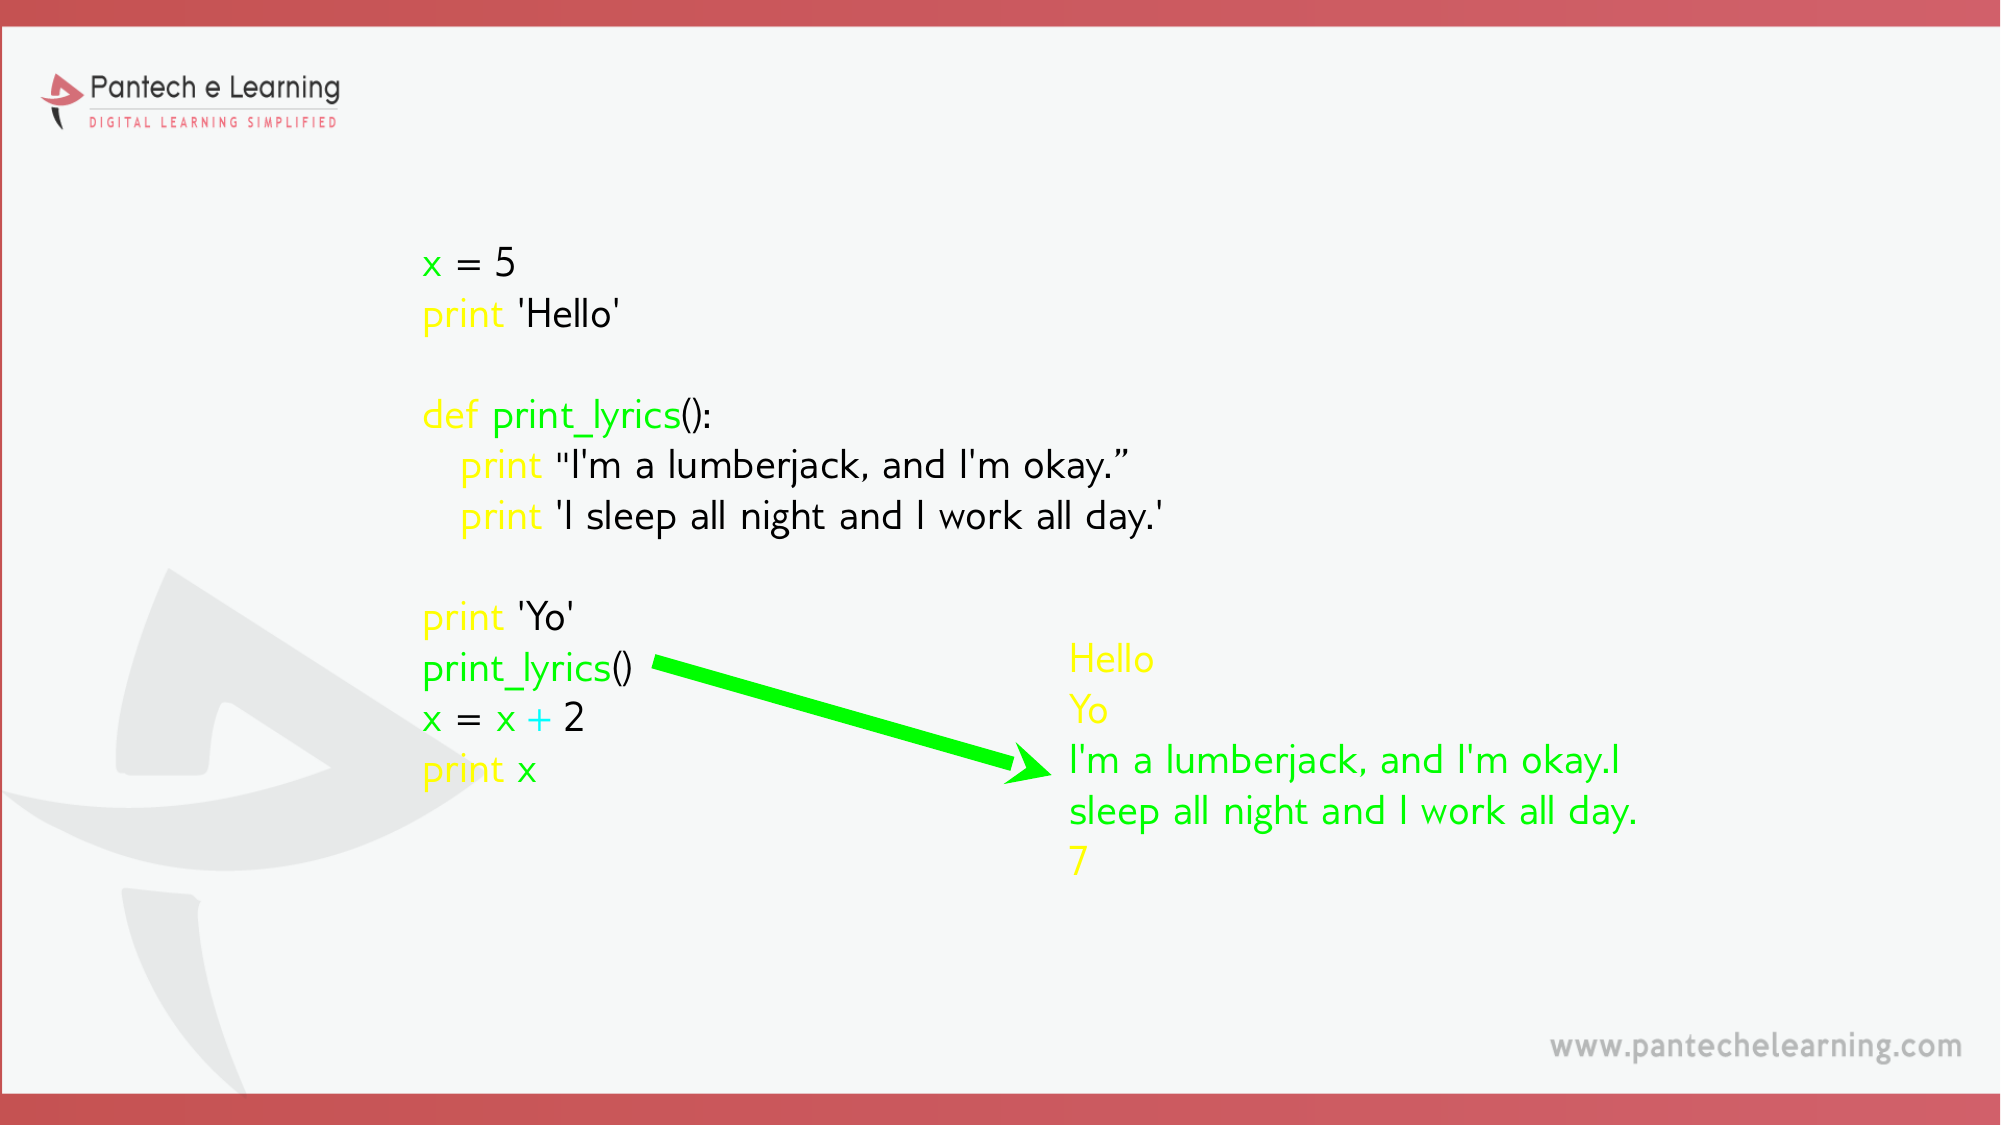

x = 5
print 'Hello'

def print_lyrics():
   print "I'm a lumberjack, and I'm okay.”
   print 'I sleep all night and I work all day.'

print 'Yo'
print_lyrics()
x = x + 2
print x
Hello
Yo
I'm a lumberjack, and I'm okay.I sleep all night and I work all day.
7